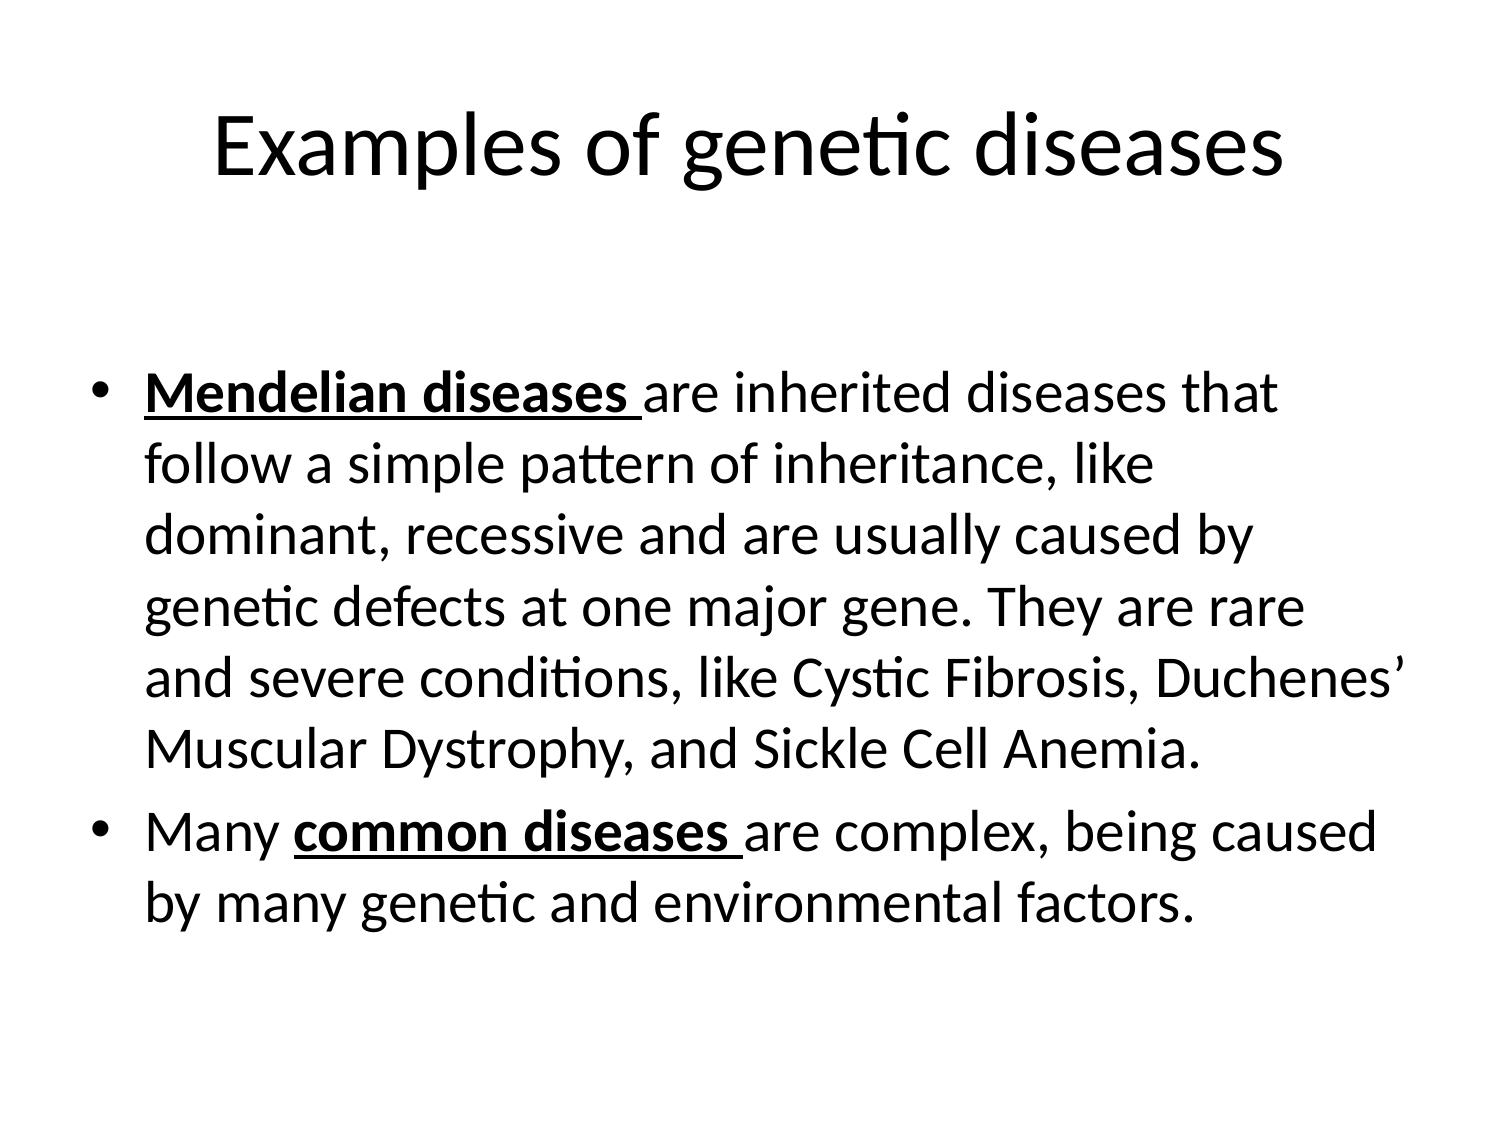

# Examples of genetic diseases

Mendelian diseases are inherited diseases that follow a simple pattern of inheritance, like dominant, recessive and are usually caused by genetic defects at one major gene. They are rare and severe conditions, like Cystic Fibrosis, Duchenes’ Muscular Dystrophy, and Sickle Cell Anemia.
Many common diseases are complex, being caused by many genetic and environmental factors.